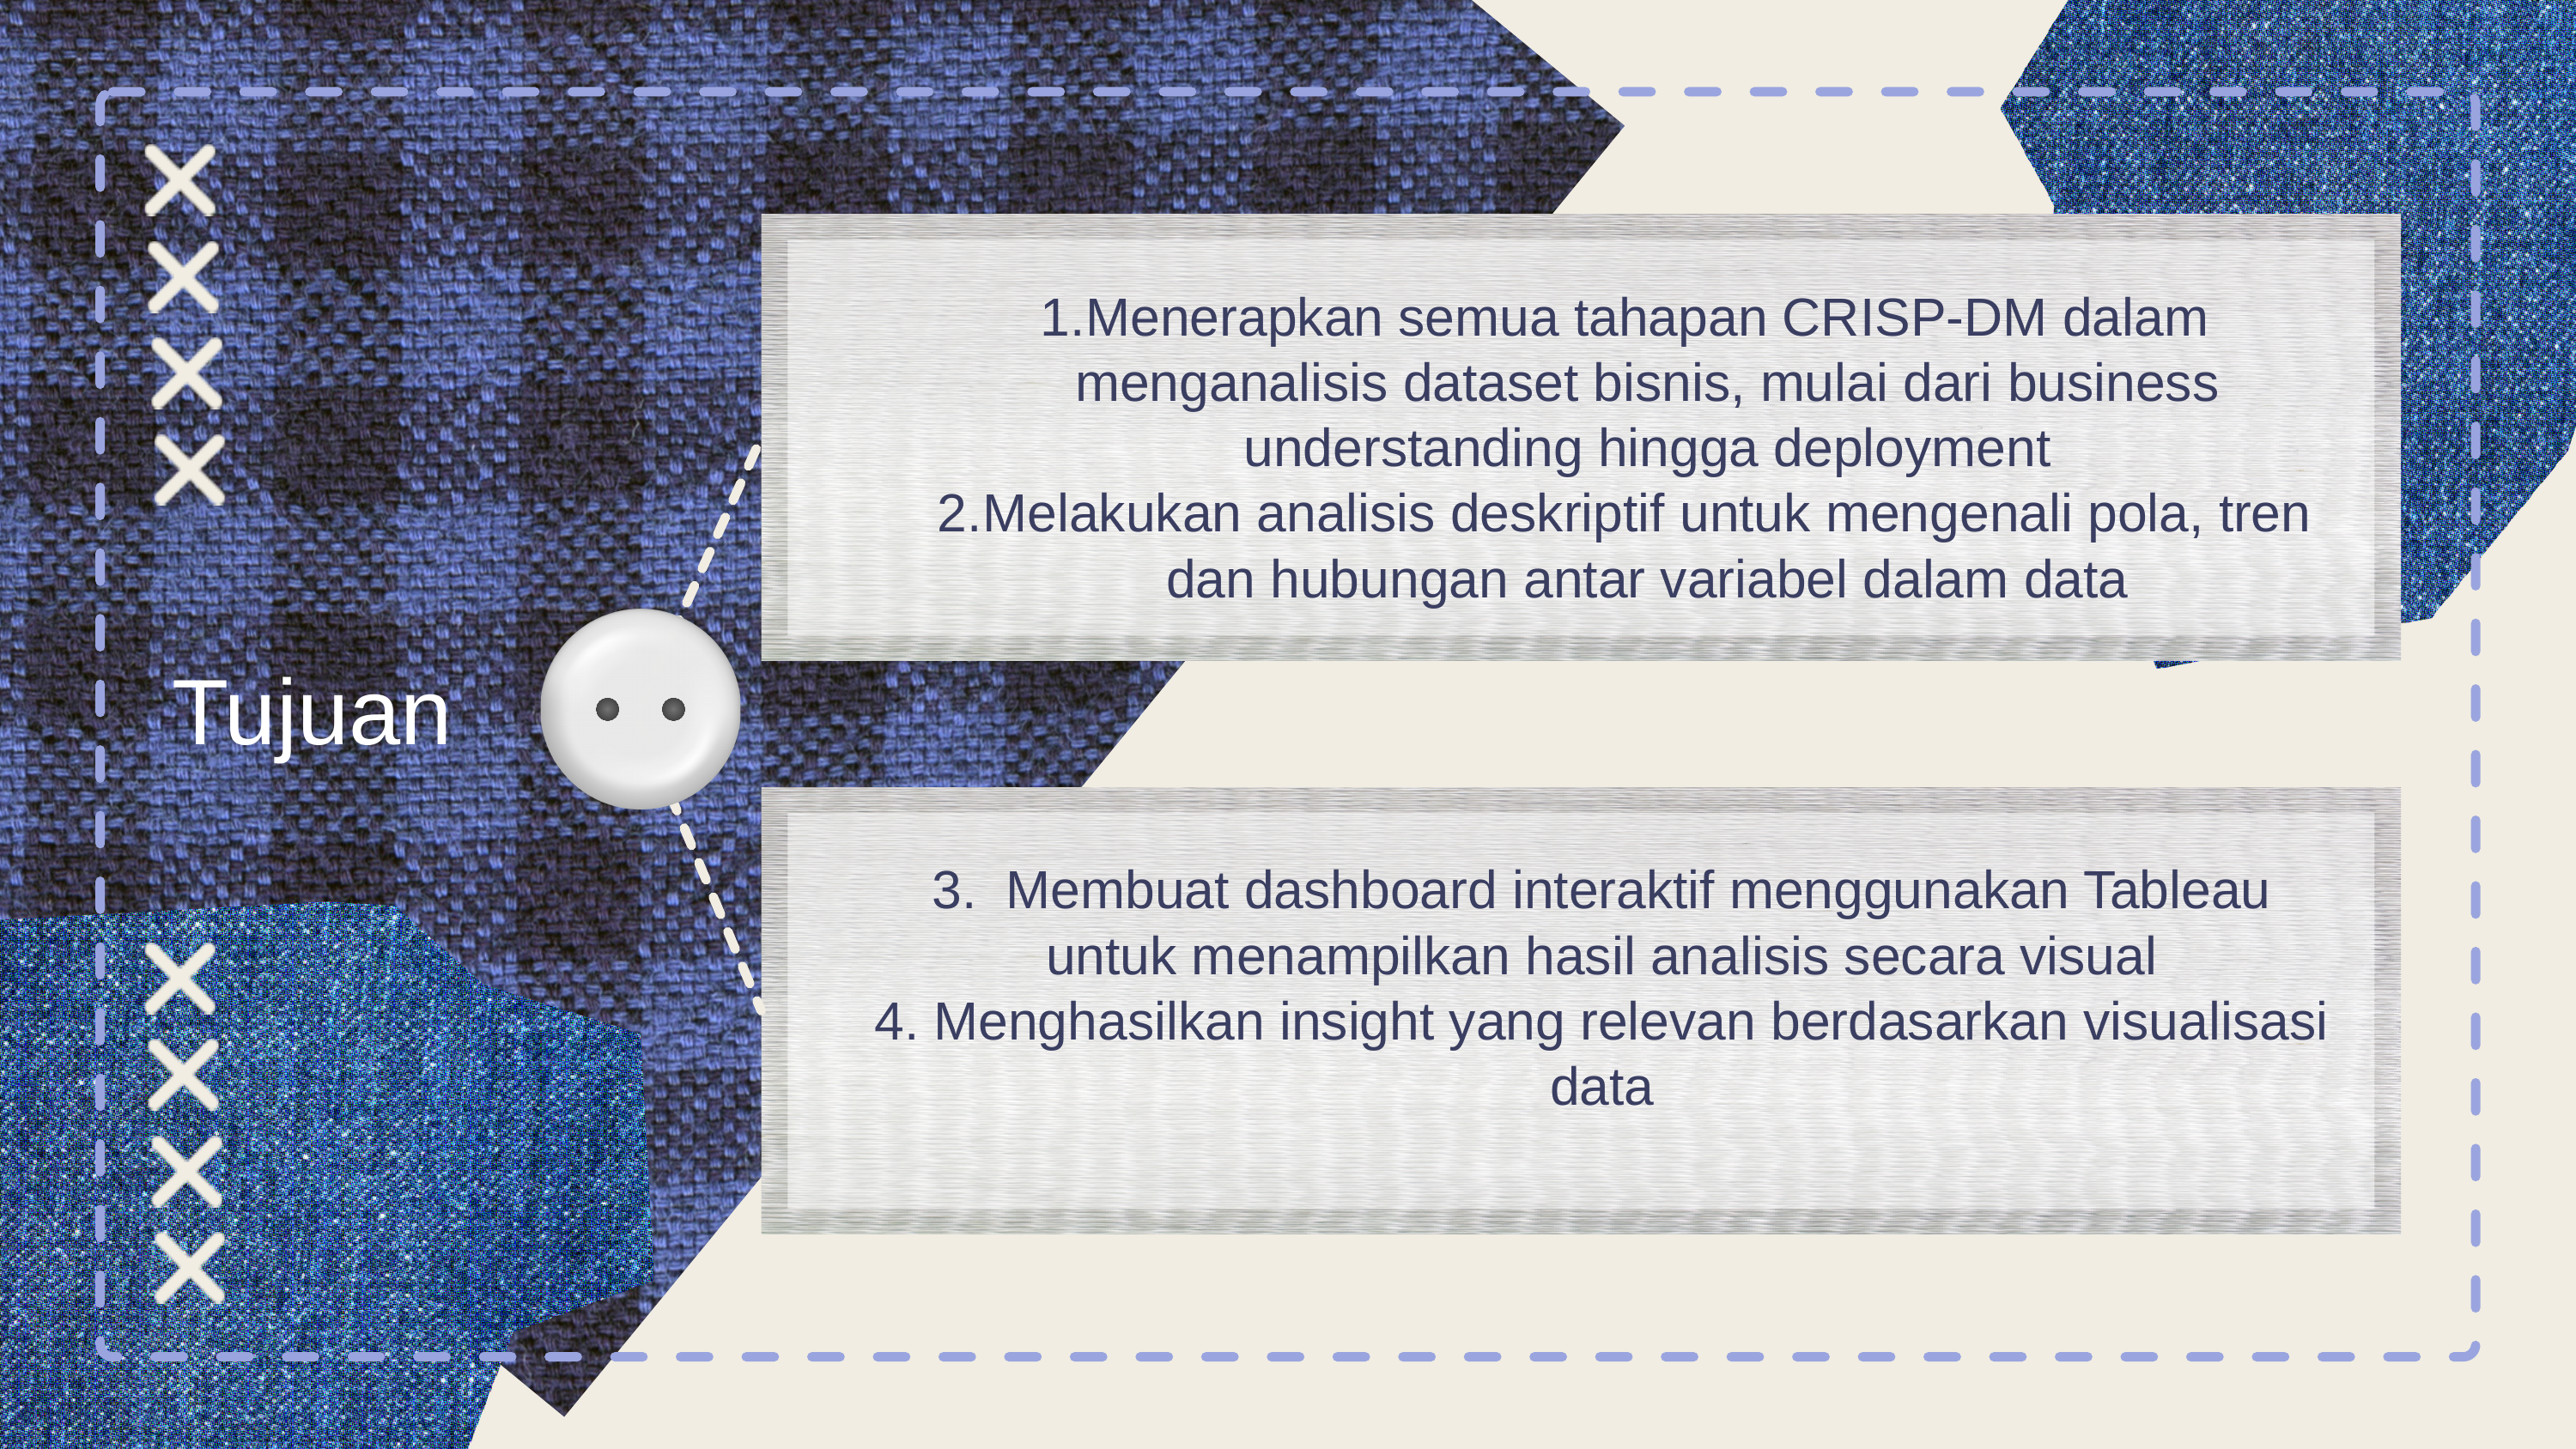

Menerapkan semua tahapan CRISP-DM dalam menganalisis dataset bisnis, mulai dari business understanding hingga deployment
Melakukan analisis deskriptif untuk mengenali pola, tren dan hubungan antar variabel dalam data

Tujuan

3.  Membuat dashboard interaktif menggunakan Tableau untuk menampilkan hasil analisis secara visual
4. Menghasilkan insight yang relevan berdasarkan visualisasi data